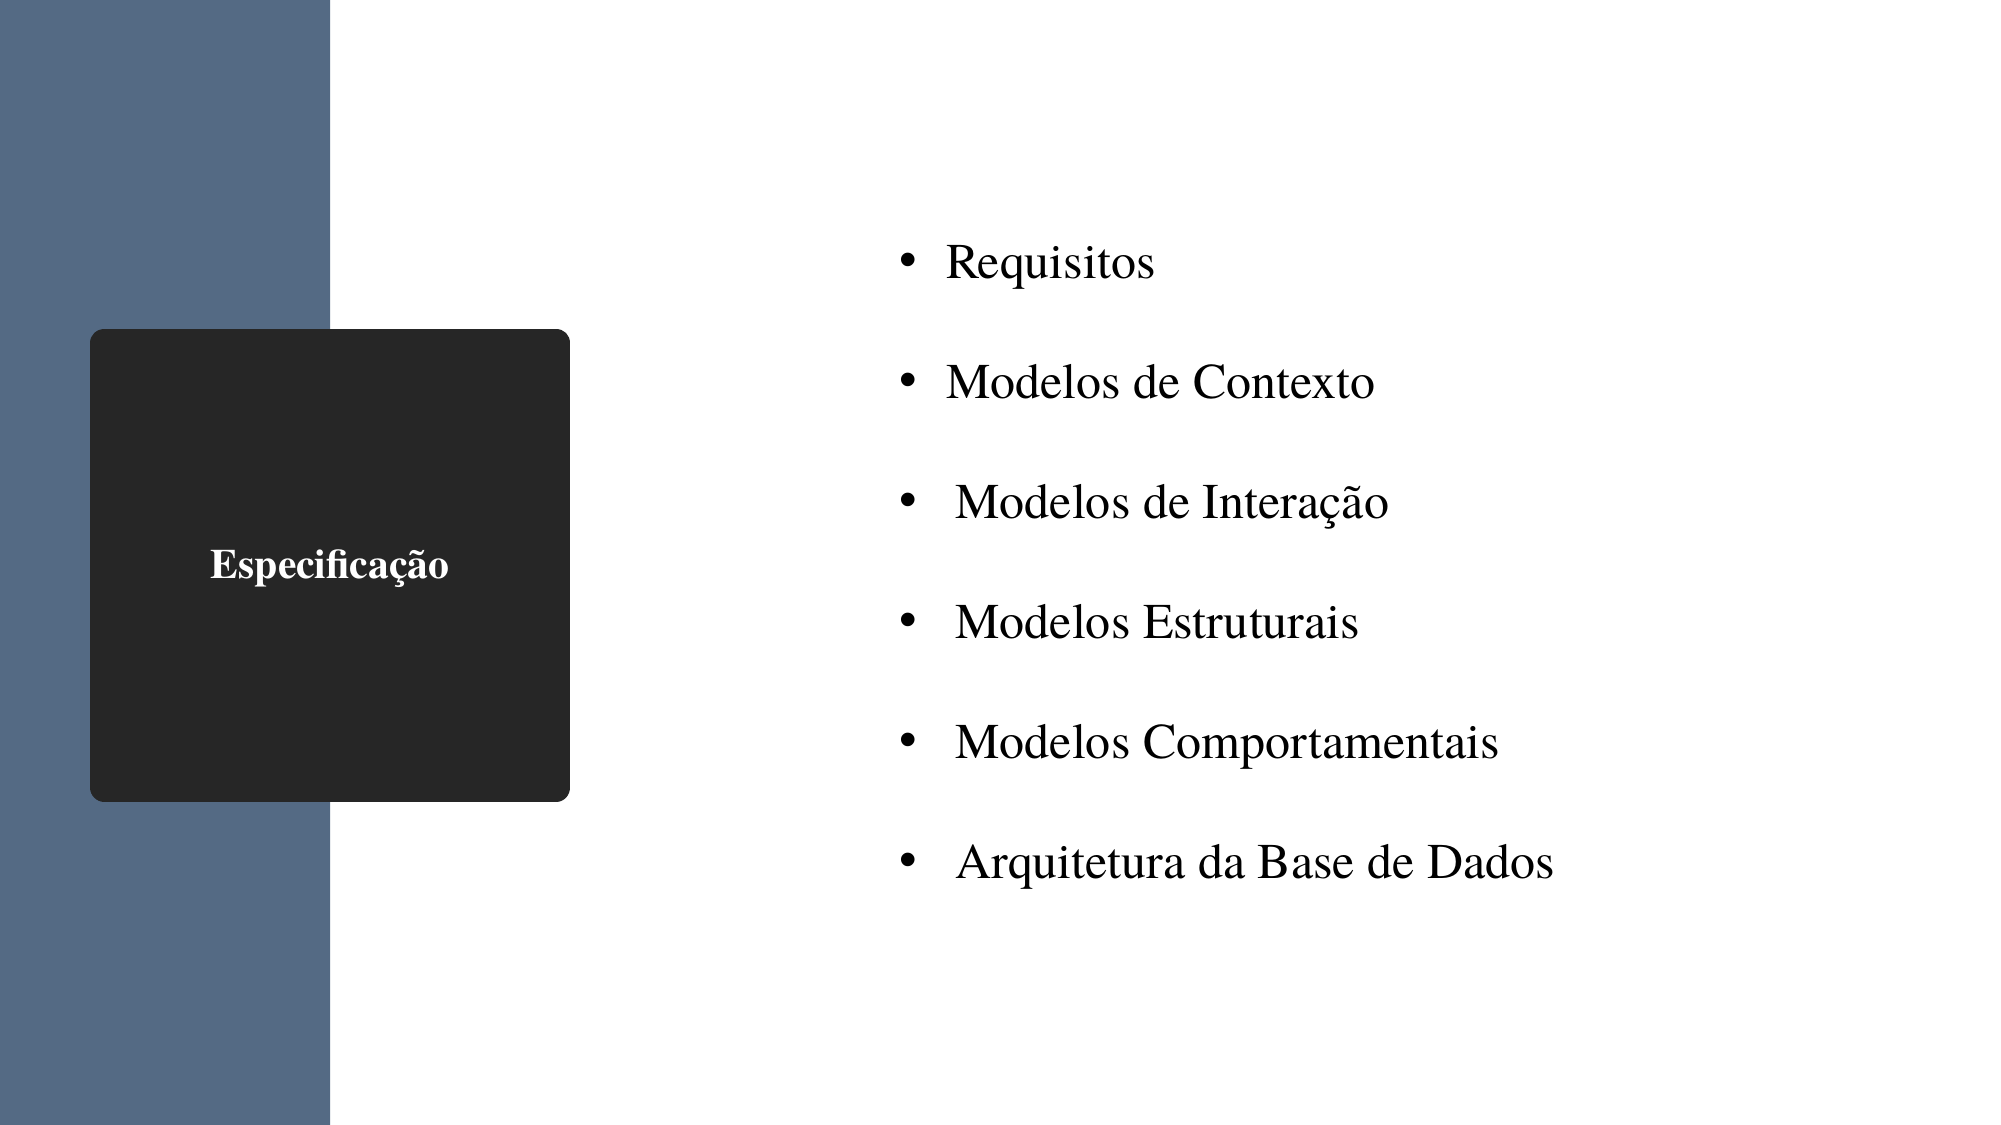

Requisitos

Modelos de Contexto

Modelos de Interação

Modelos Estruturais

Modelos Comportamentais

Arquitetura da Base de Dados
# Especificação